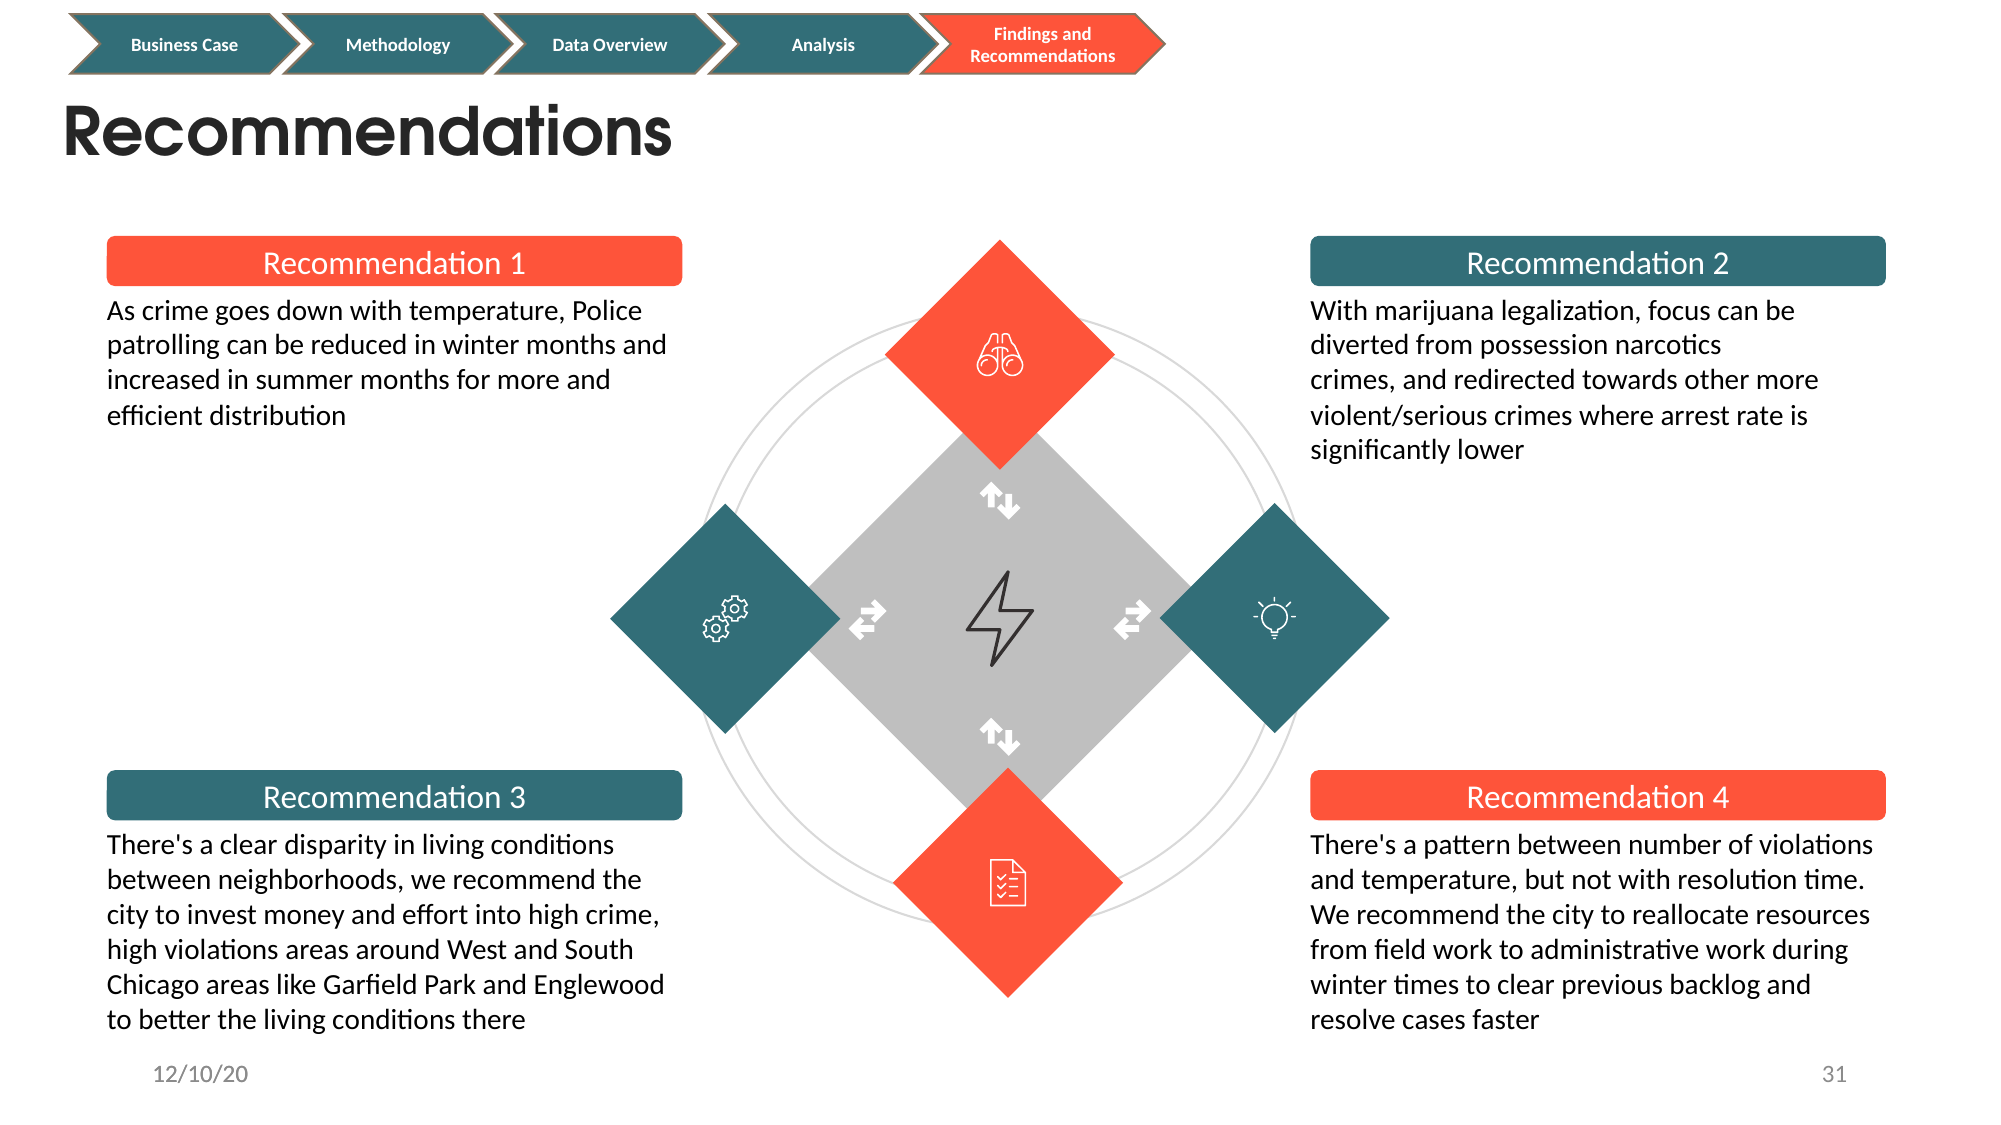

Analysis
Findings and Recommendations
Business Case
Data Overview

Methodology

Recommendations
Recommendation 1
Recommendation 2

As crime goes down with temperature, Police patrolling can be reduced in winter months and increased in summer months for more and efficient distribution

With marijuana legalization, focus can be diverted from possession narcotics crimes, and redirected towards other more violent/serious crimes where arrest rate is significantly lower

Recommendation 3
Recommendation 4
There's a clear disparity in living conditions between neighborhoods, we recommend the city to invest money and effort into high crime, high violations areas around West and South Chicago areas like Garfield Park and Englewood to better the living conditions there
There's a pattern between number of violations and temperature, but not with resolution time. We recommend the city to reallocate resources from field work to administrative work during winter times to clear previous backlog and resolve cases faster

12/10/20
12/10/20
31